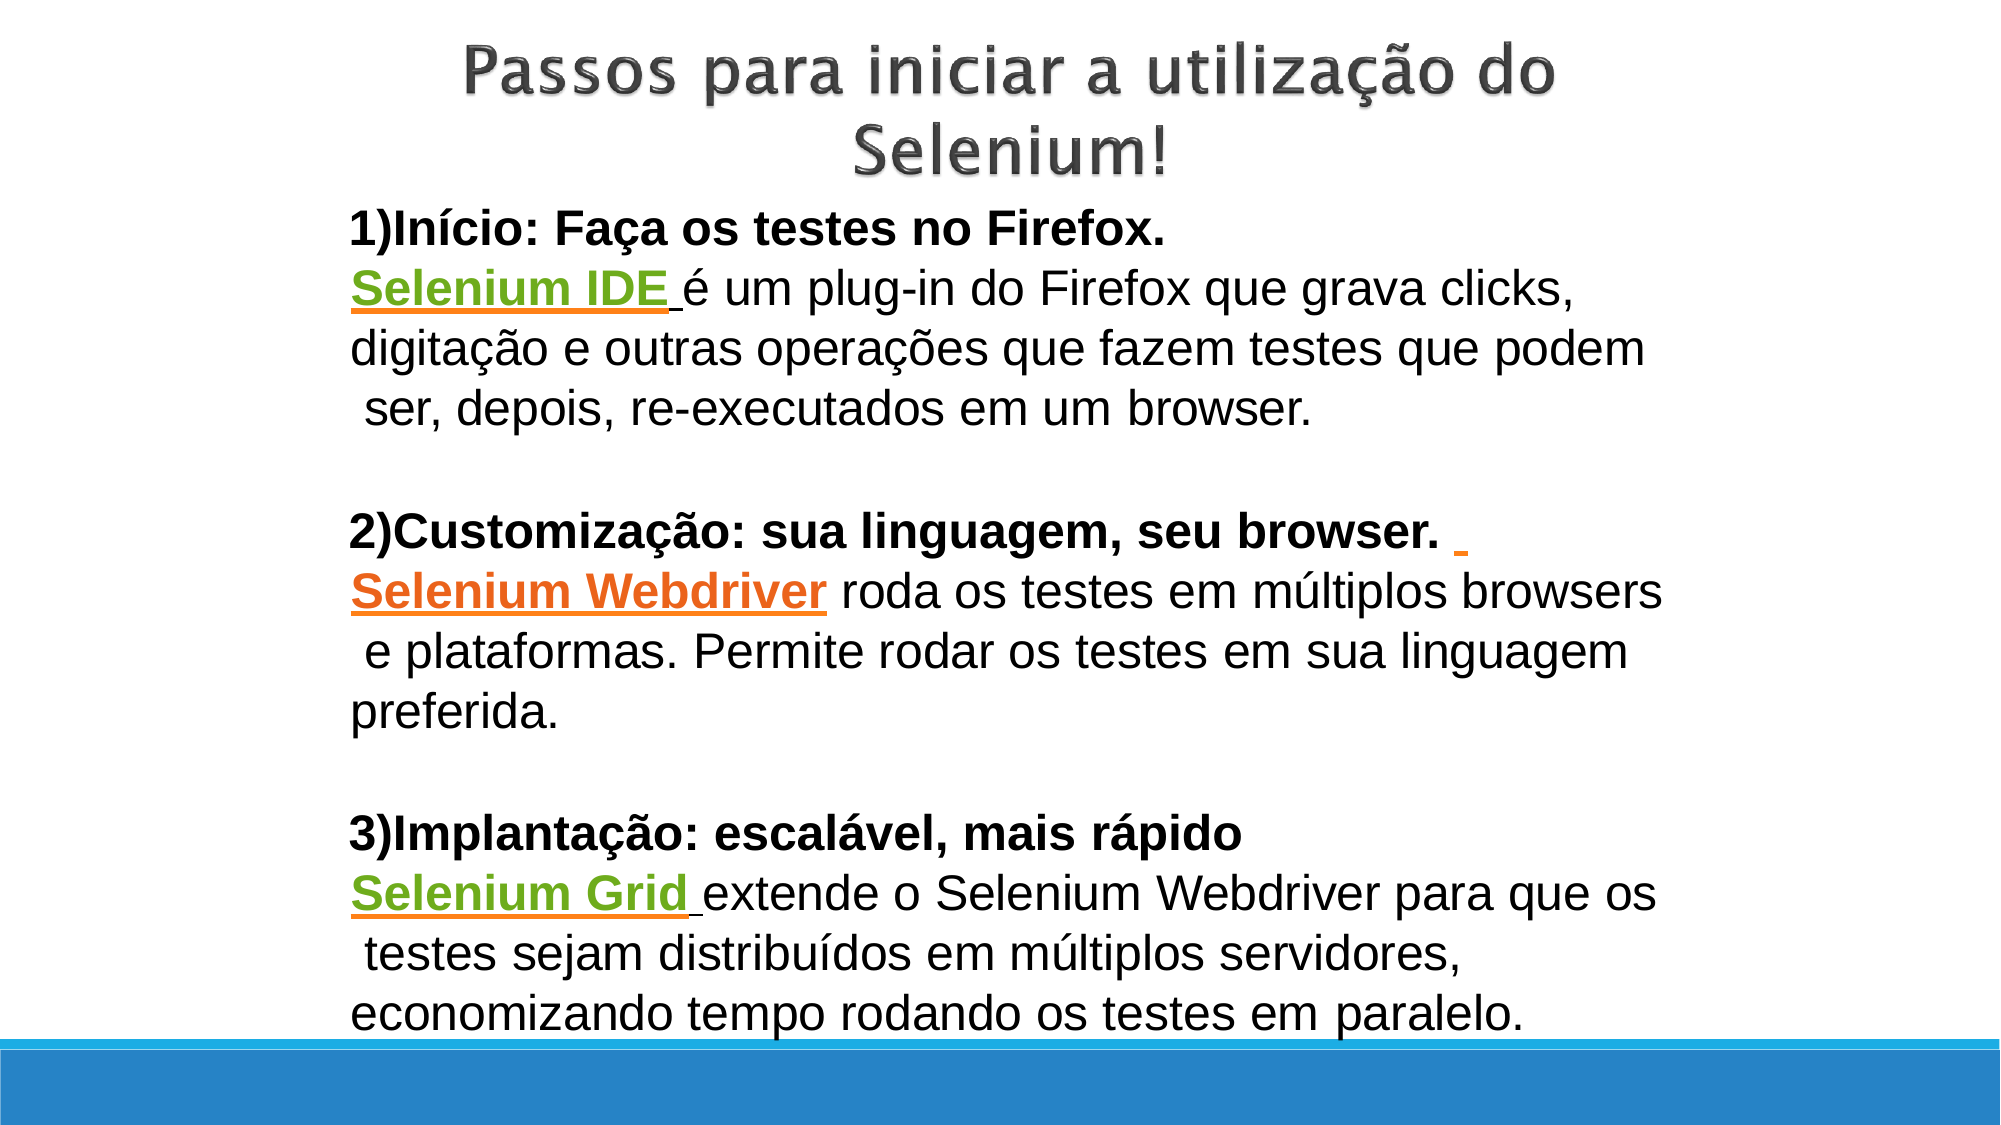

Início: Faça os testes no Firefox.
Selenium IDE é um plug-in do Firefox que grava clicks,  digitação e outras operações que fazem testes que podem  ser, depois, re-executados em um browser.

Customização: sua linguagem, seu browser.  Selenium Webdriver roda os testes em múltiplos browsers  e plataformas. Permite rodar os testes em sua linguagem  preferida.

Implantação: escalável, mais rápido
Selenium Grid extende o Selenium Webdriver para que os  testes sejam distribuídos em múltiplos servidores,  economizando tempo rodando os testes em paralelo.